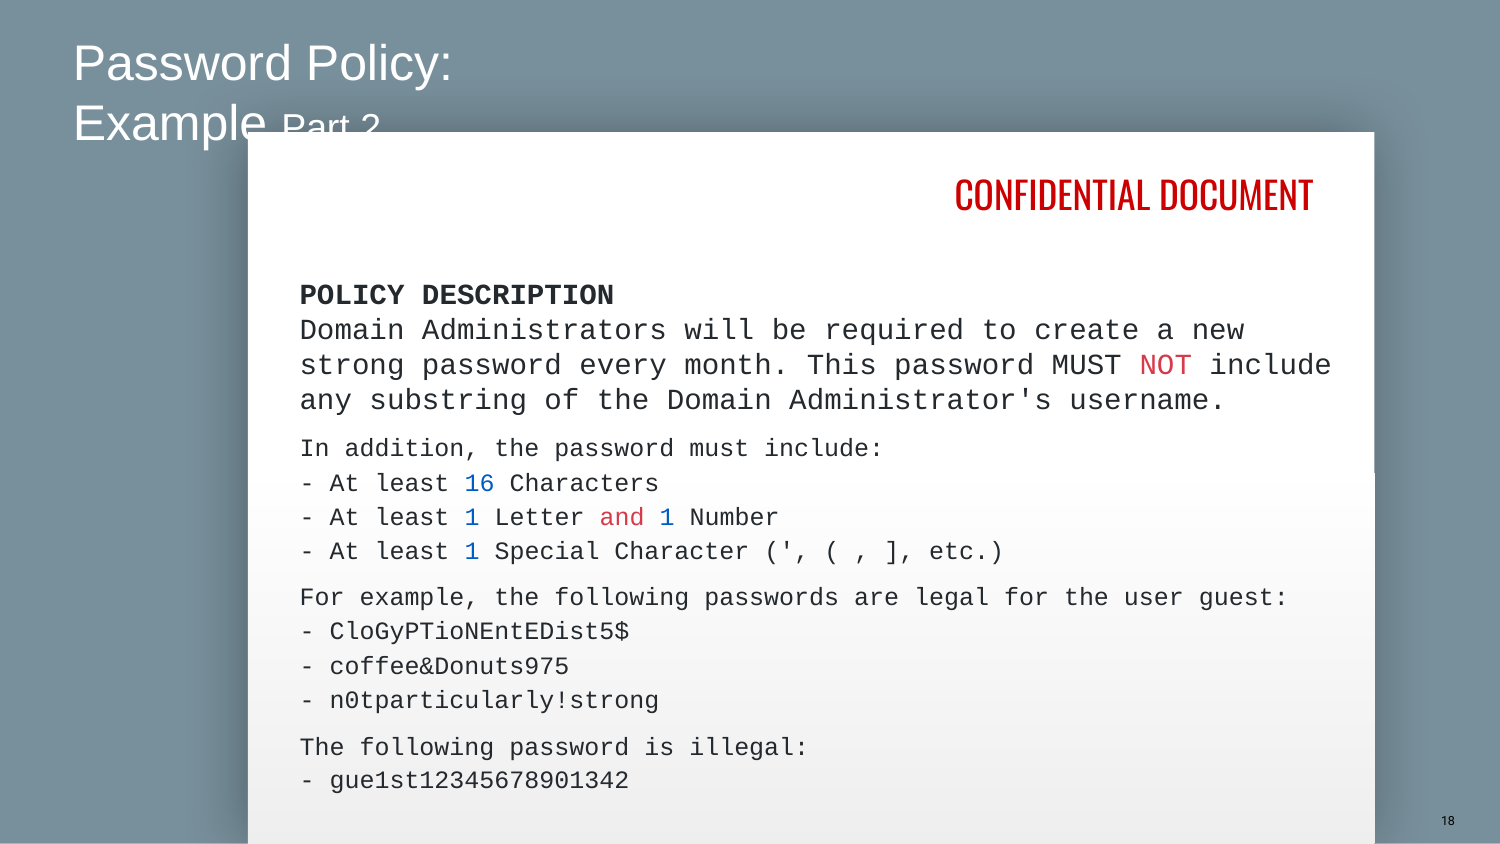

# Password Policy: Example Part 2

CONFIDENTIAL DOCUMENT
POLICY DESCRIPTION
Domain Administrators will be required to create a new strong password every month. This password MUST NOT include any substring of the Domain Administrator's username.
In addition, the password must include:
- At least 16 Characters
- At least 1 Letter and 1 Number
- At least 1 Special Character (', ( , ], etc.)
For example, the following passwords are legal for the user guest:
- CloGyPTioNEntEDist5$
- coffee&Donuts975
- n0tparticularly!strong
The following password is illegal:
- gue1st12345678901342
18